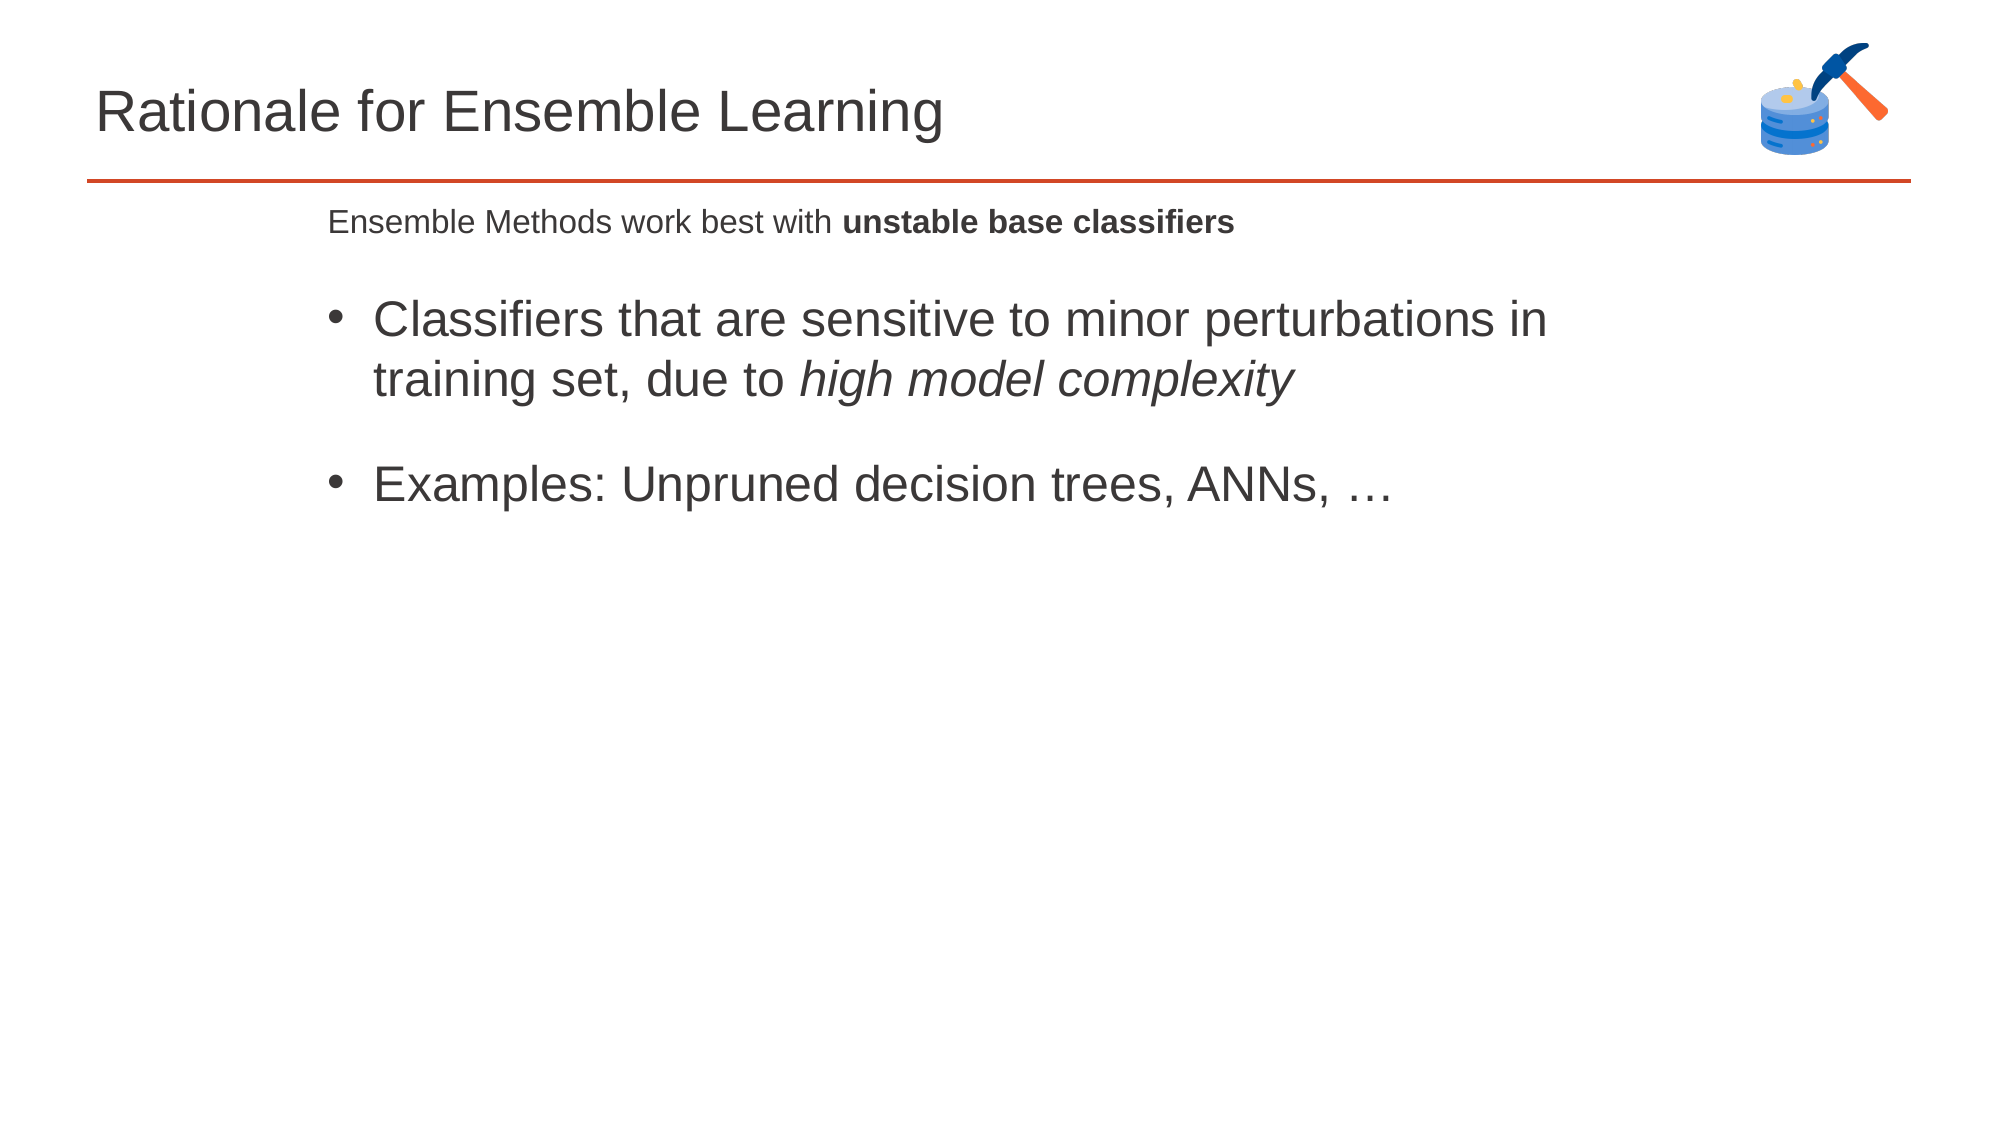

# Rationale for Ensemble Learning
Ensemble Methods work best with unstable base classifiers
Classifiers that are sensitive to minor perturbations in training set, due to high model complexity
Examples: Unpruned decision trees, ANNs, …